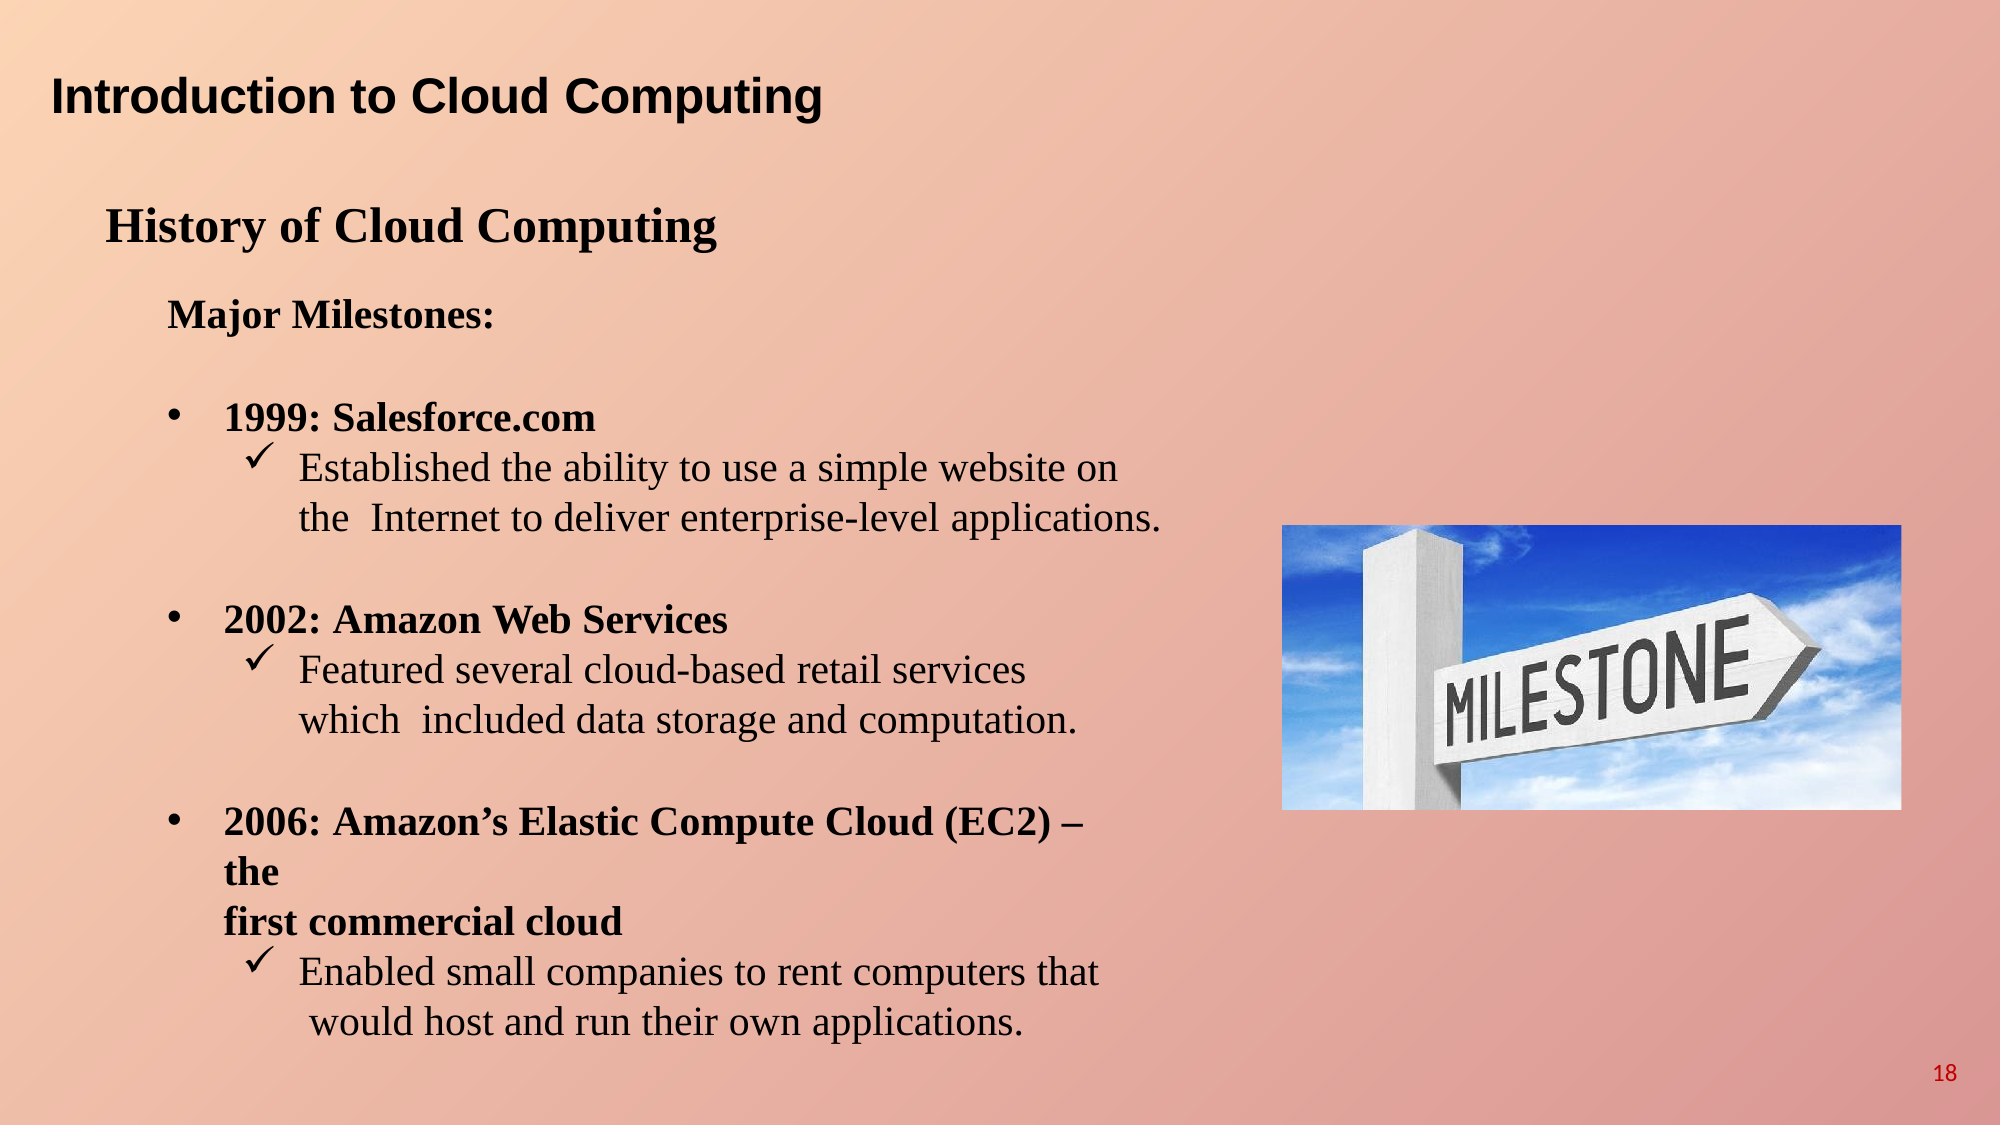

# Introduction to Cloud Computing
History of Cloud Computing
Major Milestones:

1999: Salesforce.com
Established the ability to use a simple website on the  Internet to deliver enterprise-level applications.

2002: Amazon Web Services
Featured several cloud-based retail services which  included data storage and computation.

2006: Amazon’s Elastic Compute Cloud (EC2) – the
first commercial cloud
Enabled small companies to rent computers that  would host and run their own applications.

18